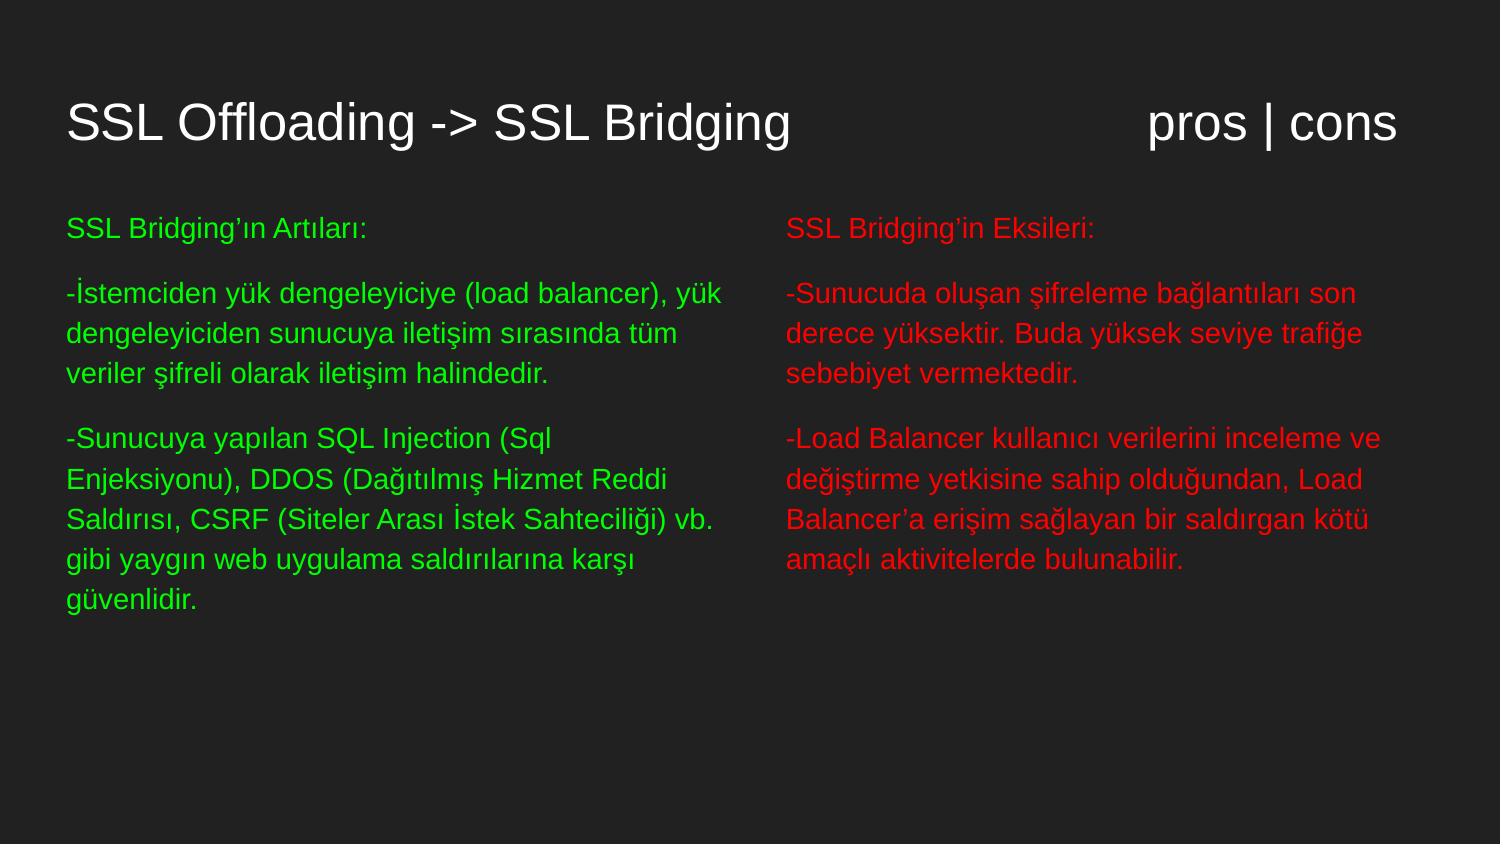

# SSL Offloading -> SSL Bridging                         pros | cons
SSL Bridging’ın Artıları:
-İstemciden yük dengeleyiciye (load balancer), yük dengeleyiciden sunucuya iletişim sırasında tüm veriler şifreli olarak iletişim halindedir.
-Sunucuya yapılan SQL Injection (Sql Enjeksiyonu), DDOS (Dağıtılmış Hizmet Reddi Saldırısı, CSRF (Siteler Arası İstek Sahteciliği) vb. gibi yaygın web uygulama saldırılarına karşı güvenlidir.

SSL Bridging’in Eksileri:
-Sunucuda oluşan şifreleme bağlantıları son derece yüksektir. Buda yüksek seviye trafiğe sebebiyet vermektedir.
-Load Balancer kullanıcı verilerini inceleme ve değiştirme yetkisine sahip olduğundan, Load Balancer’a erişim sağlayan bir saldırgan kötü amaçlı aktivitelerde bulunabilir.